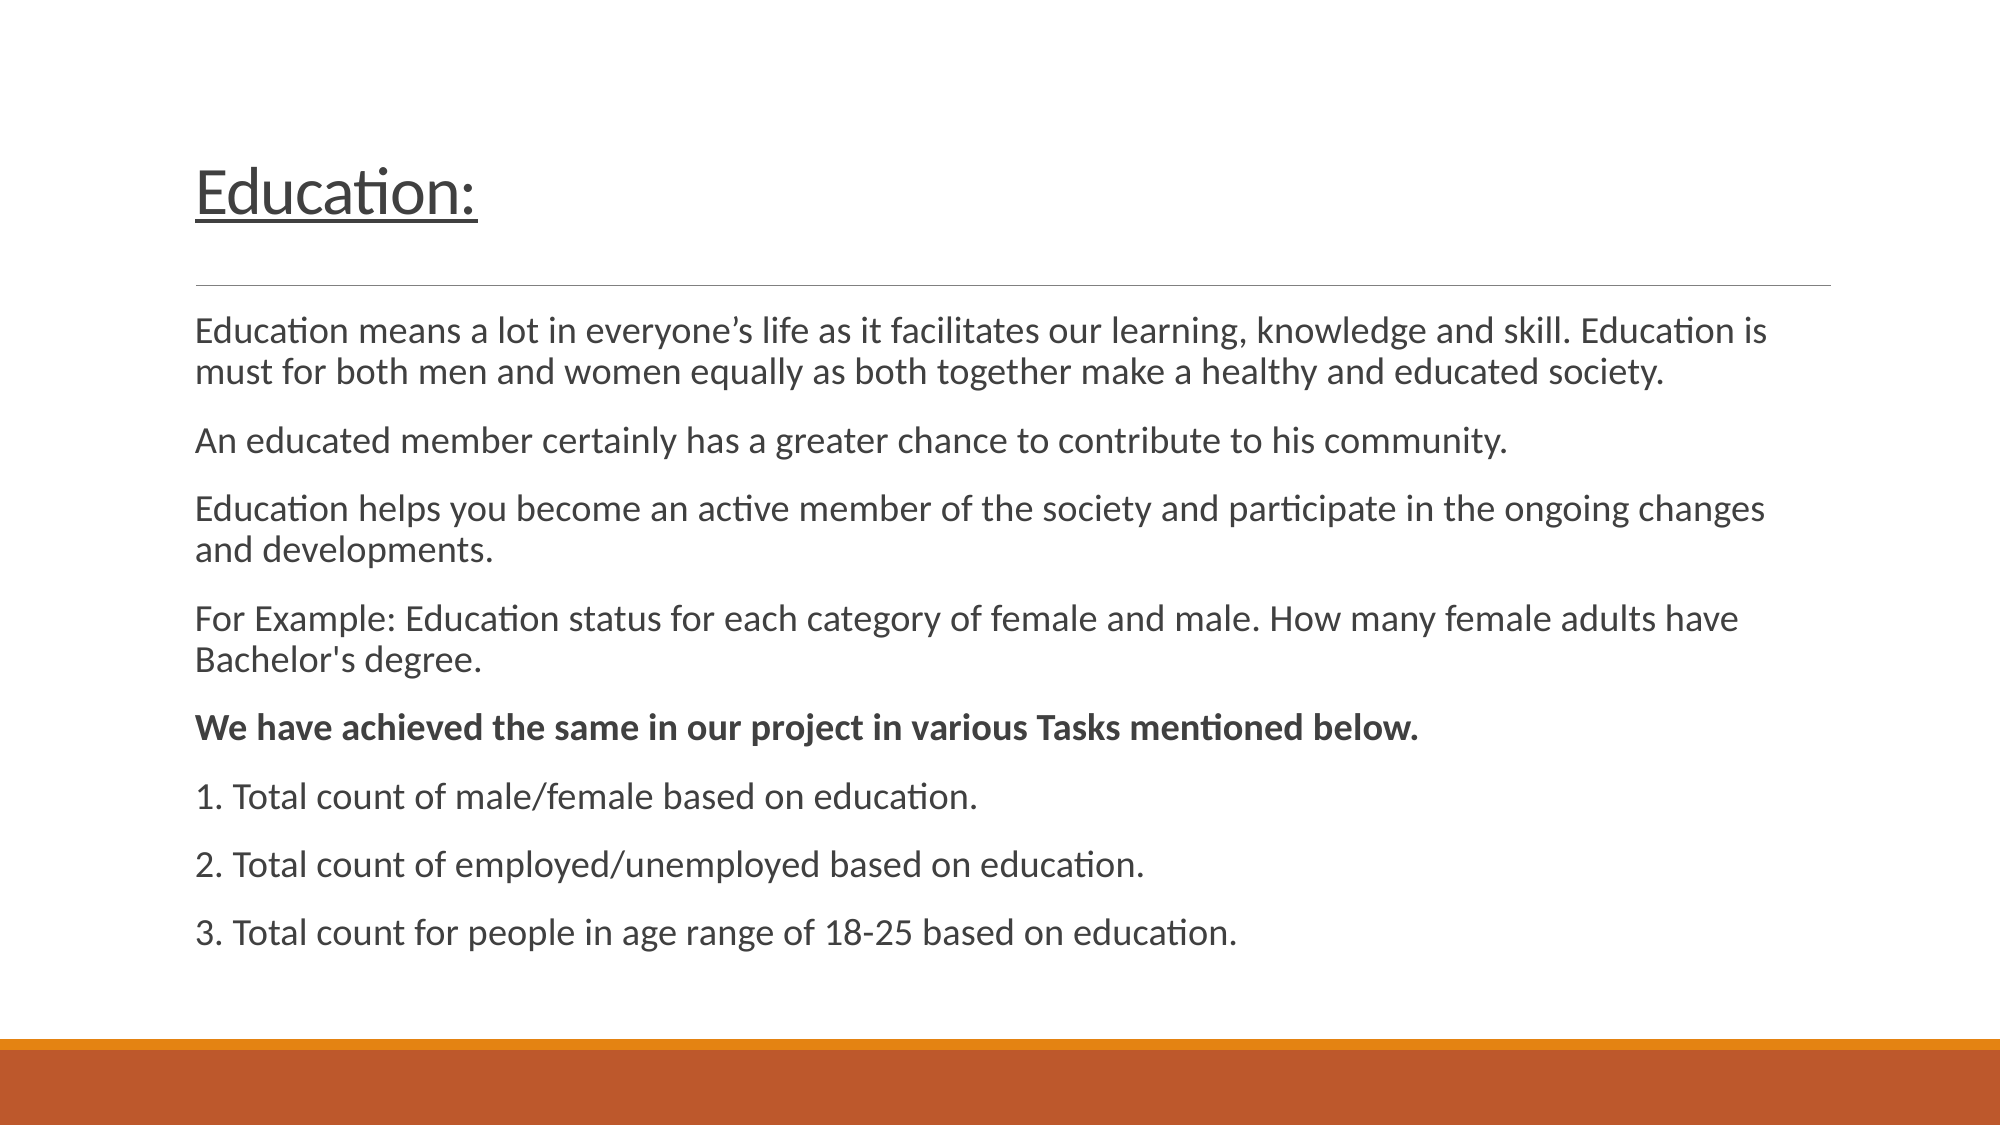

# Education:
Education means a lot in everyone’s life as it facilitates our learning, knowledge and skill. Education is must for both men and women equally as both together make a healthy and educated society.
An educated member certainly has a greater chance to contribute to his community.
Education helps you become an active member of the society and participate in the ongoing changes and developments.
For Example: Education status for each category of female and male. How many female adults have Bachelor's degree.
We have achieved the same in our project in various Tasks mentioned below.
1. Total count of male/female based on education.
2. Total count of employed/unemployed based on education.
3. Total count for people in age range of 18-25 based on education.